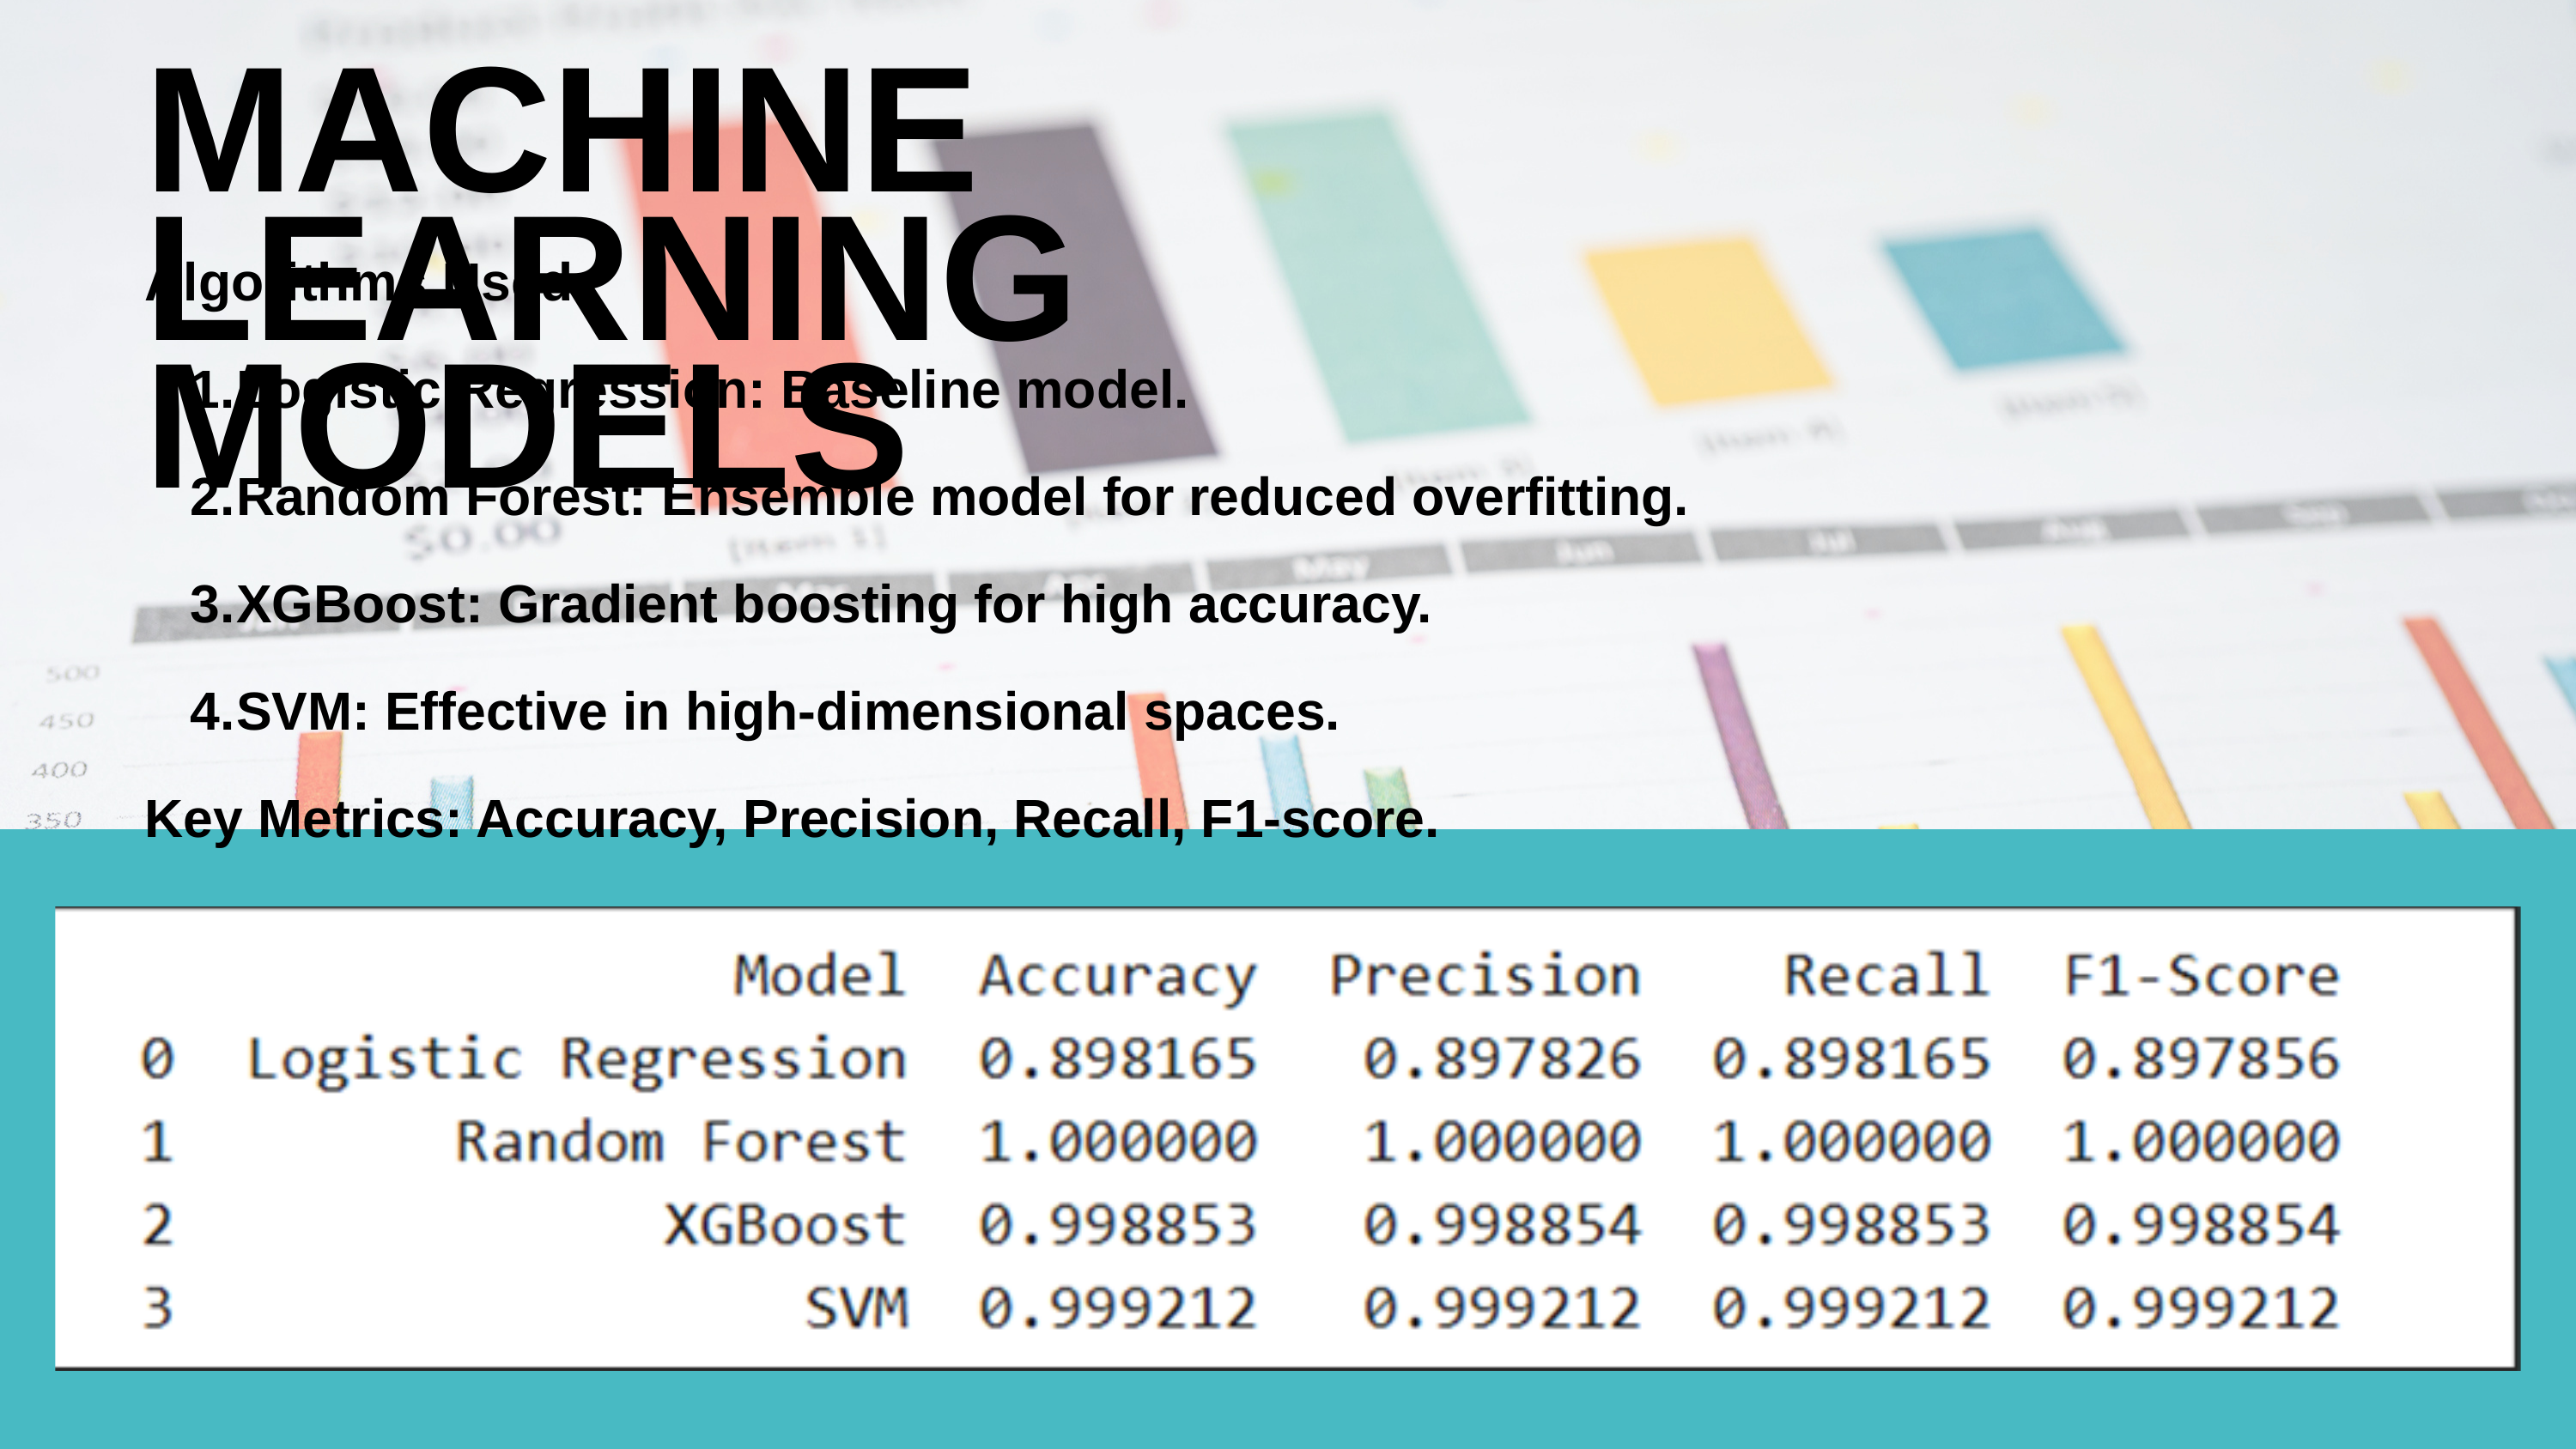

MACHINE LEARNING MODELS
Algorithms Used:
Logistic Regression: Baseline model.
Random Forest: Ensemble model for reduced overfitting.
XGBoost: Gradient boosting for high accuracy.
SVM: Effective in high-dimensional spaces.
Key Metrics: Accuracy, Precision, Recall, F1-score.